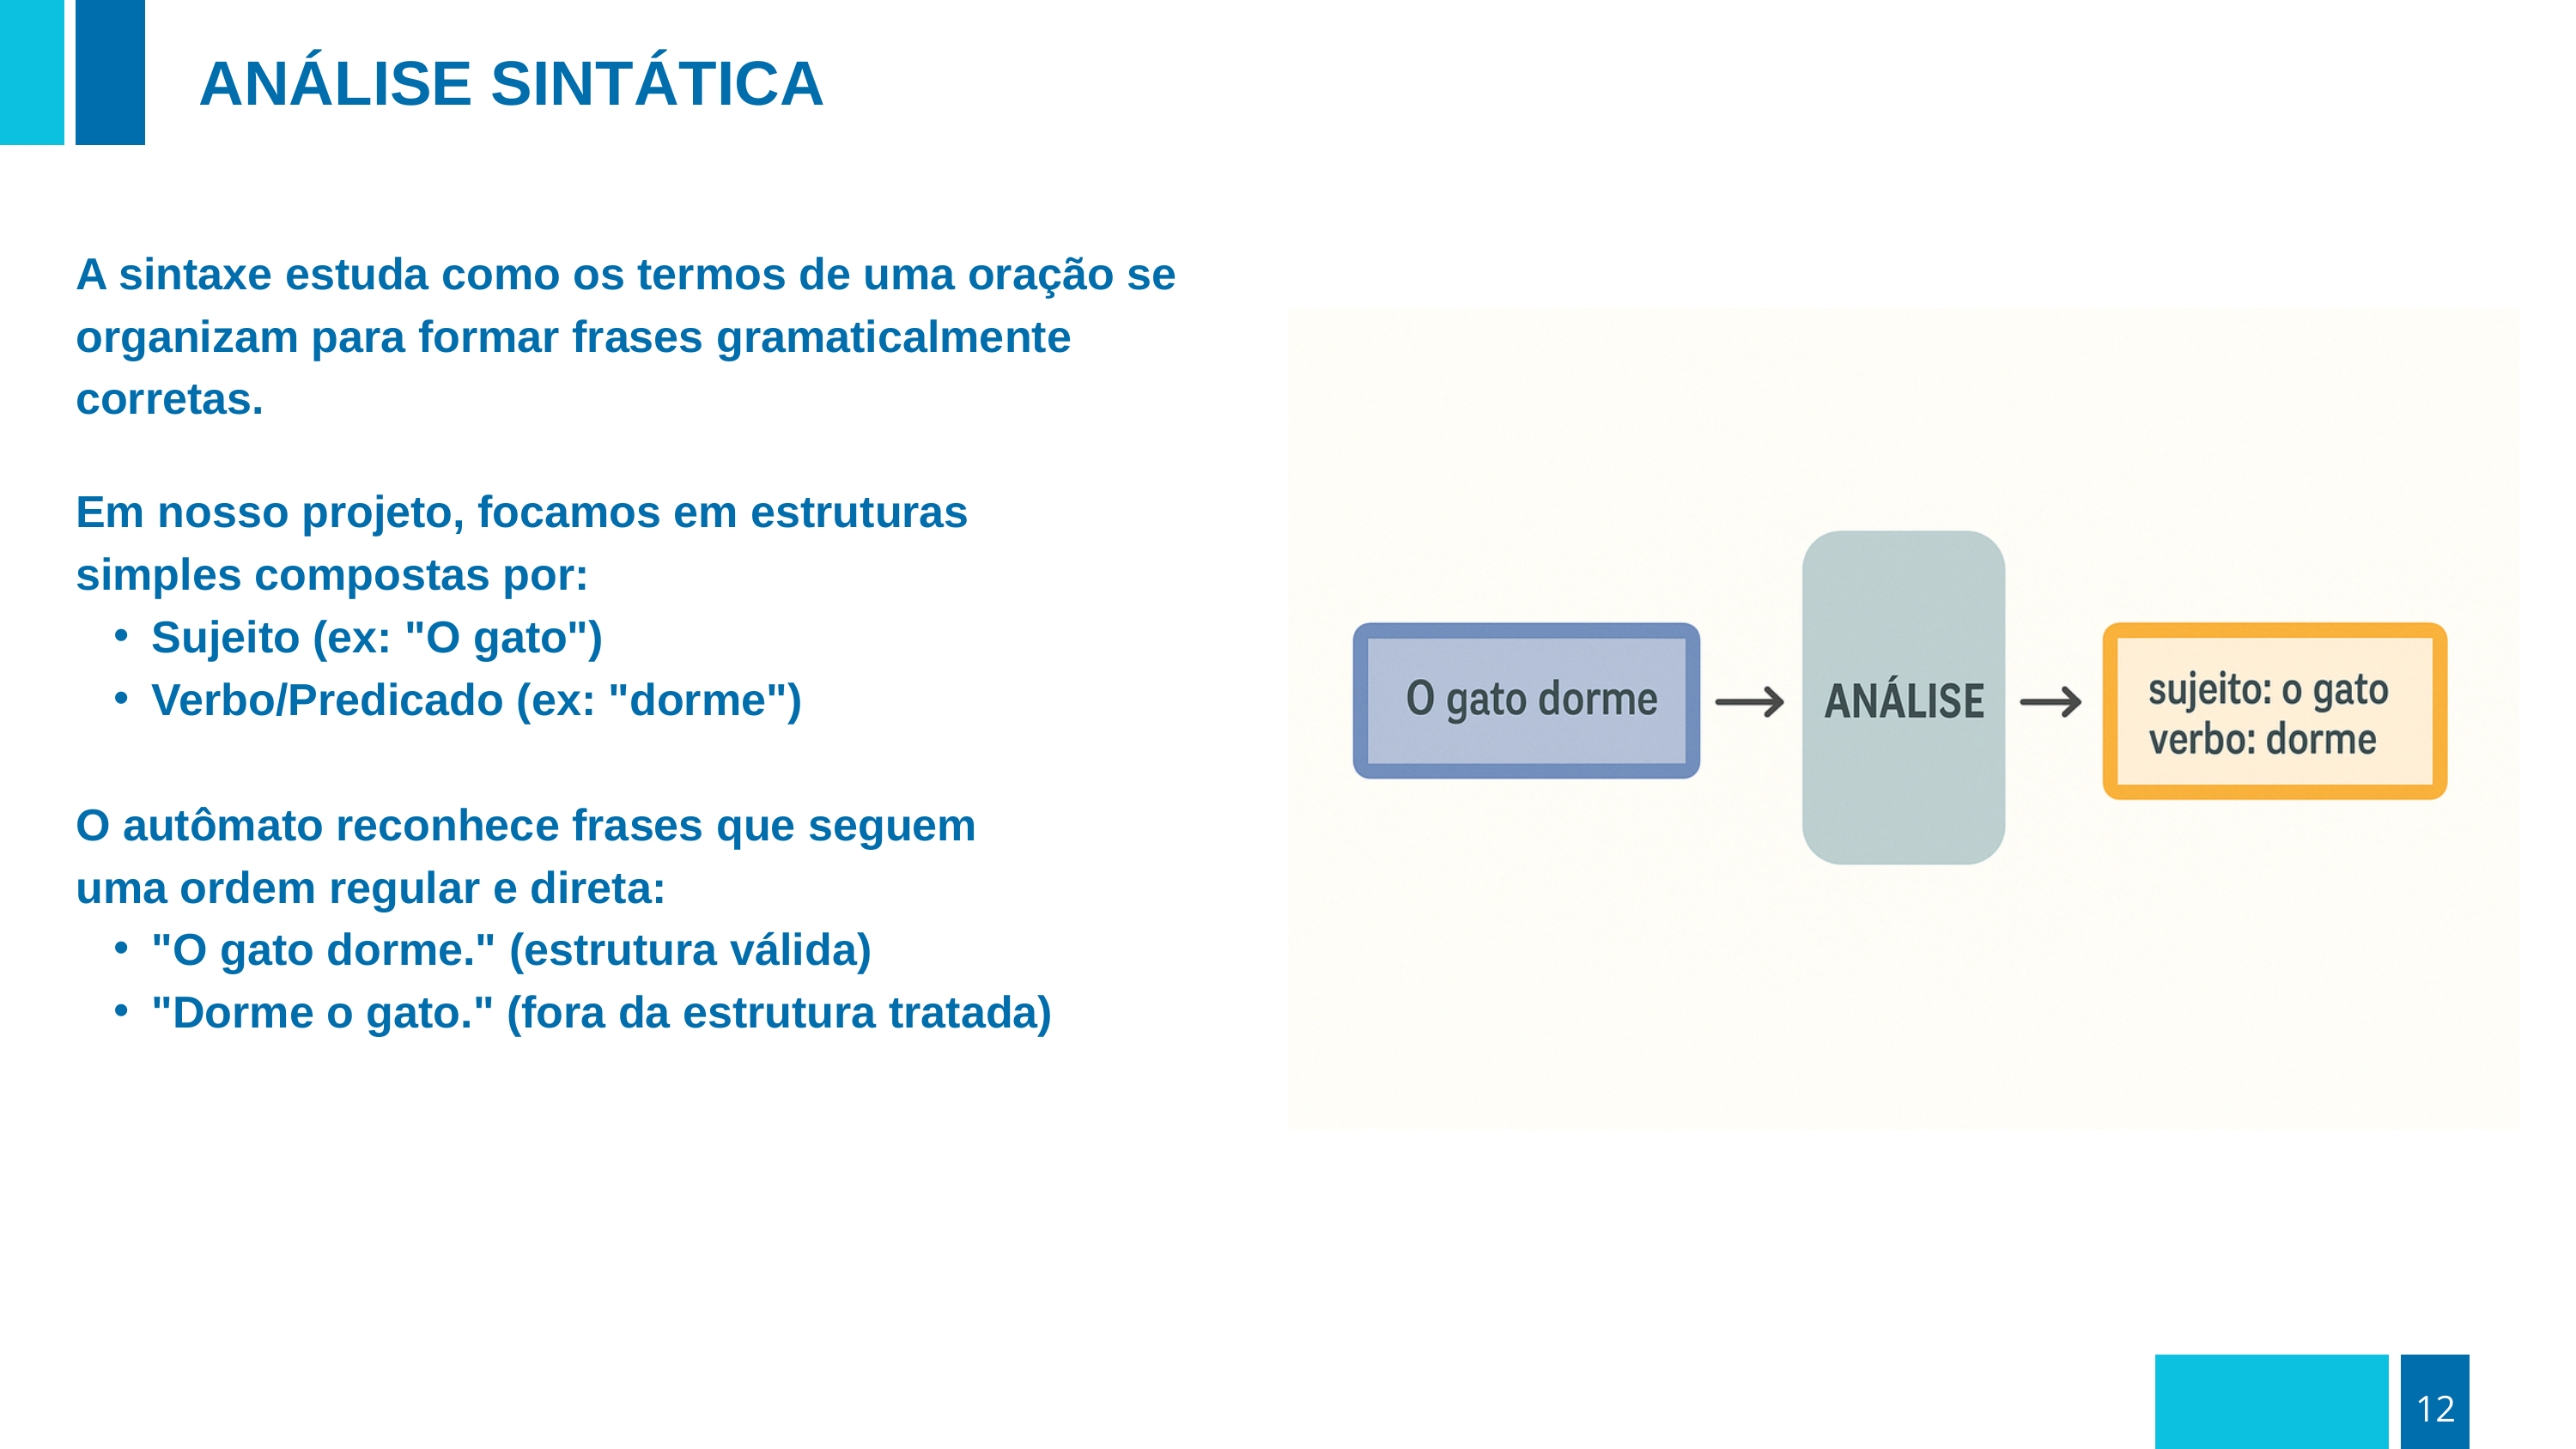

ANÁLISE SINTÁTICA
A sintaxe estuda como os termos de uma oração se organizam para formar frases gramaticalmente corretas.

Em nosso projeto, focamos em estruturas simples compostas por:
Sujeito (ex: "O gato")
Verbo/Predicado (ex: "dorme")

O autômato reconhece frases que seguem uma ordem regular e direta:
"O gato dorme." (estrutura válida)
"Dorme o gato." (fora da estrutura tratada)

12